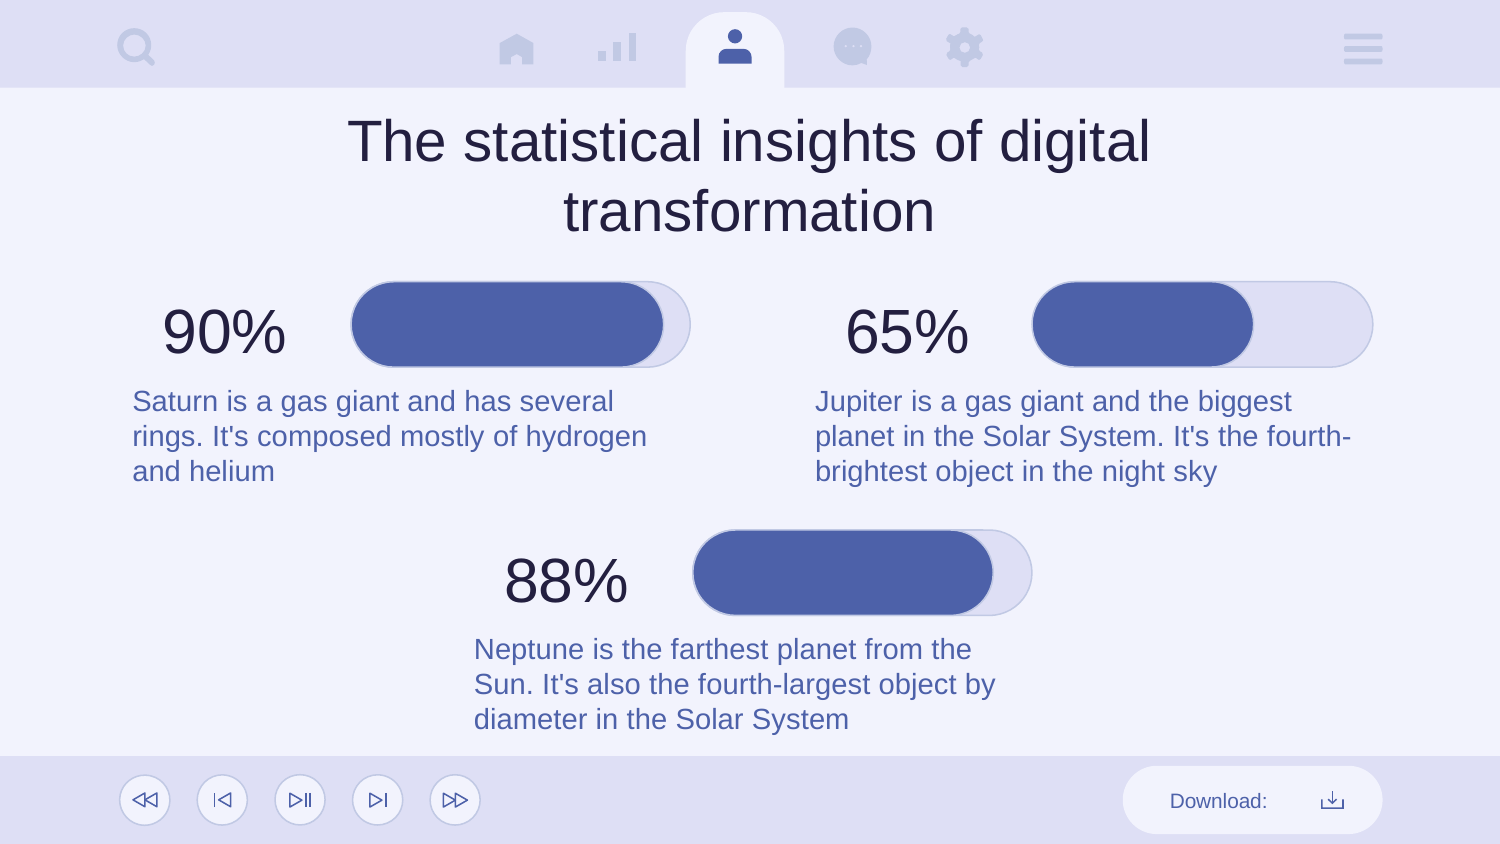

# The statistical insights of digital transformation

90%
65%
Saturn is a gas giant and has several rings. It's composed mostly of hydrogen and helium
Jupiter is a gas giant and the biggest planet in the Solar System. It's the fourth-brightest object in the night sky

88%
Neptune is the farthest planet from the Sun. It's also the fourth-largest object by diameter in the Solar System